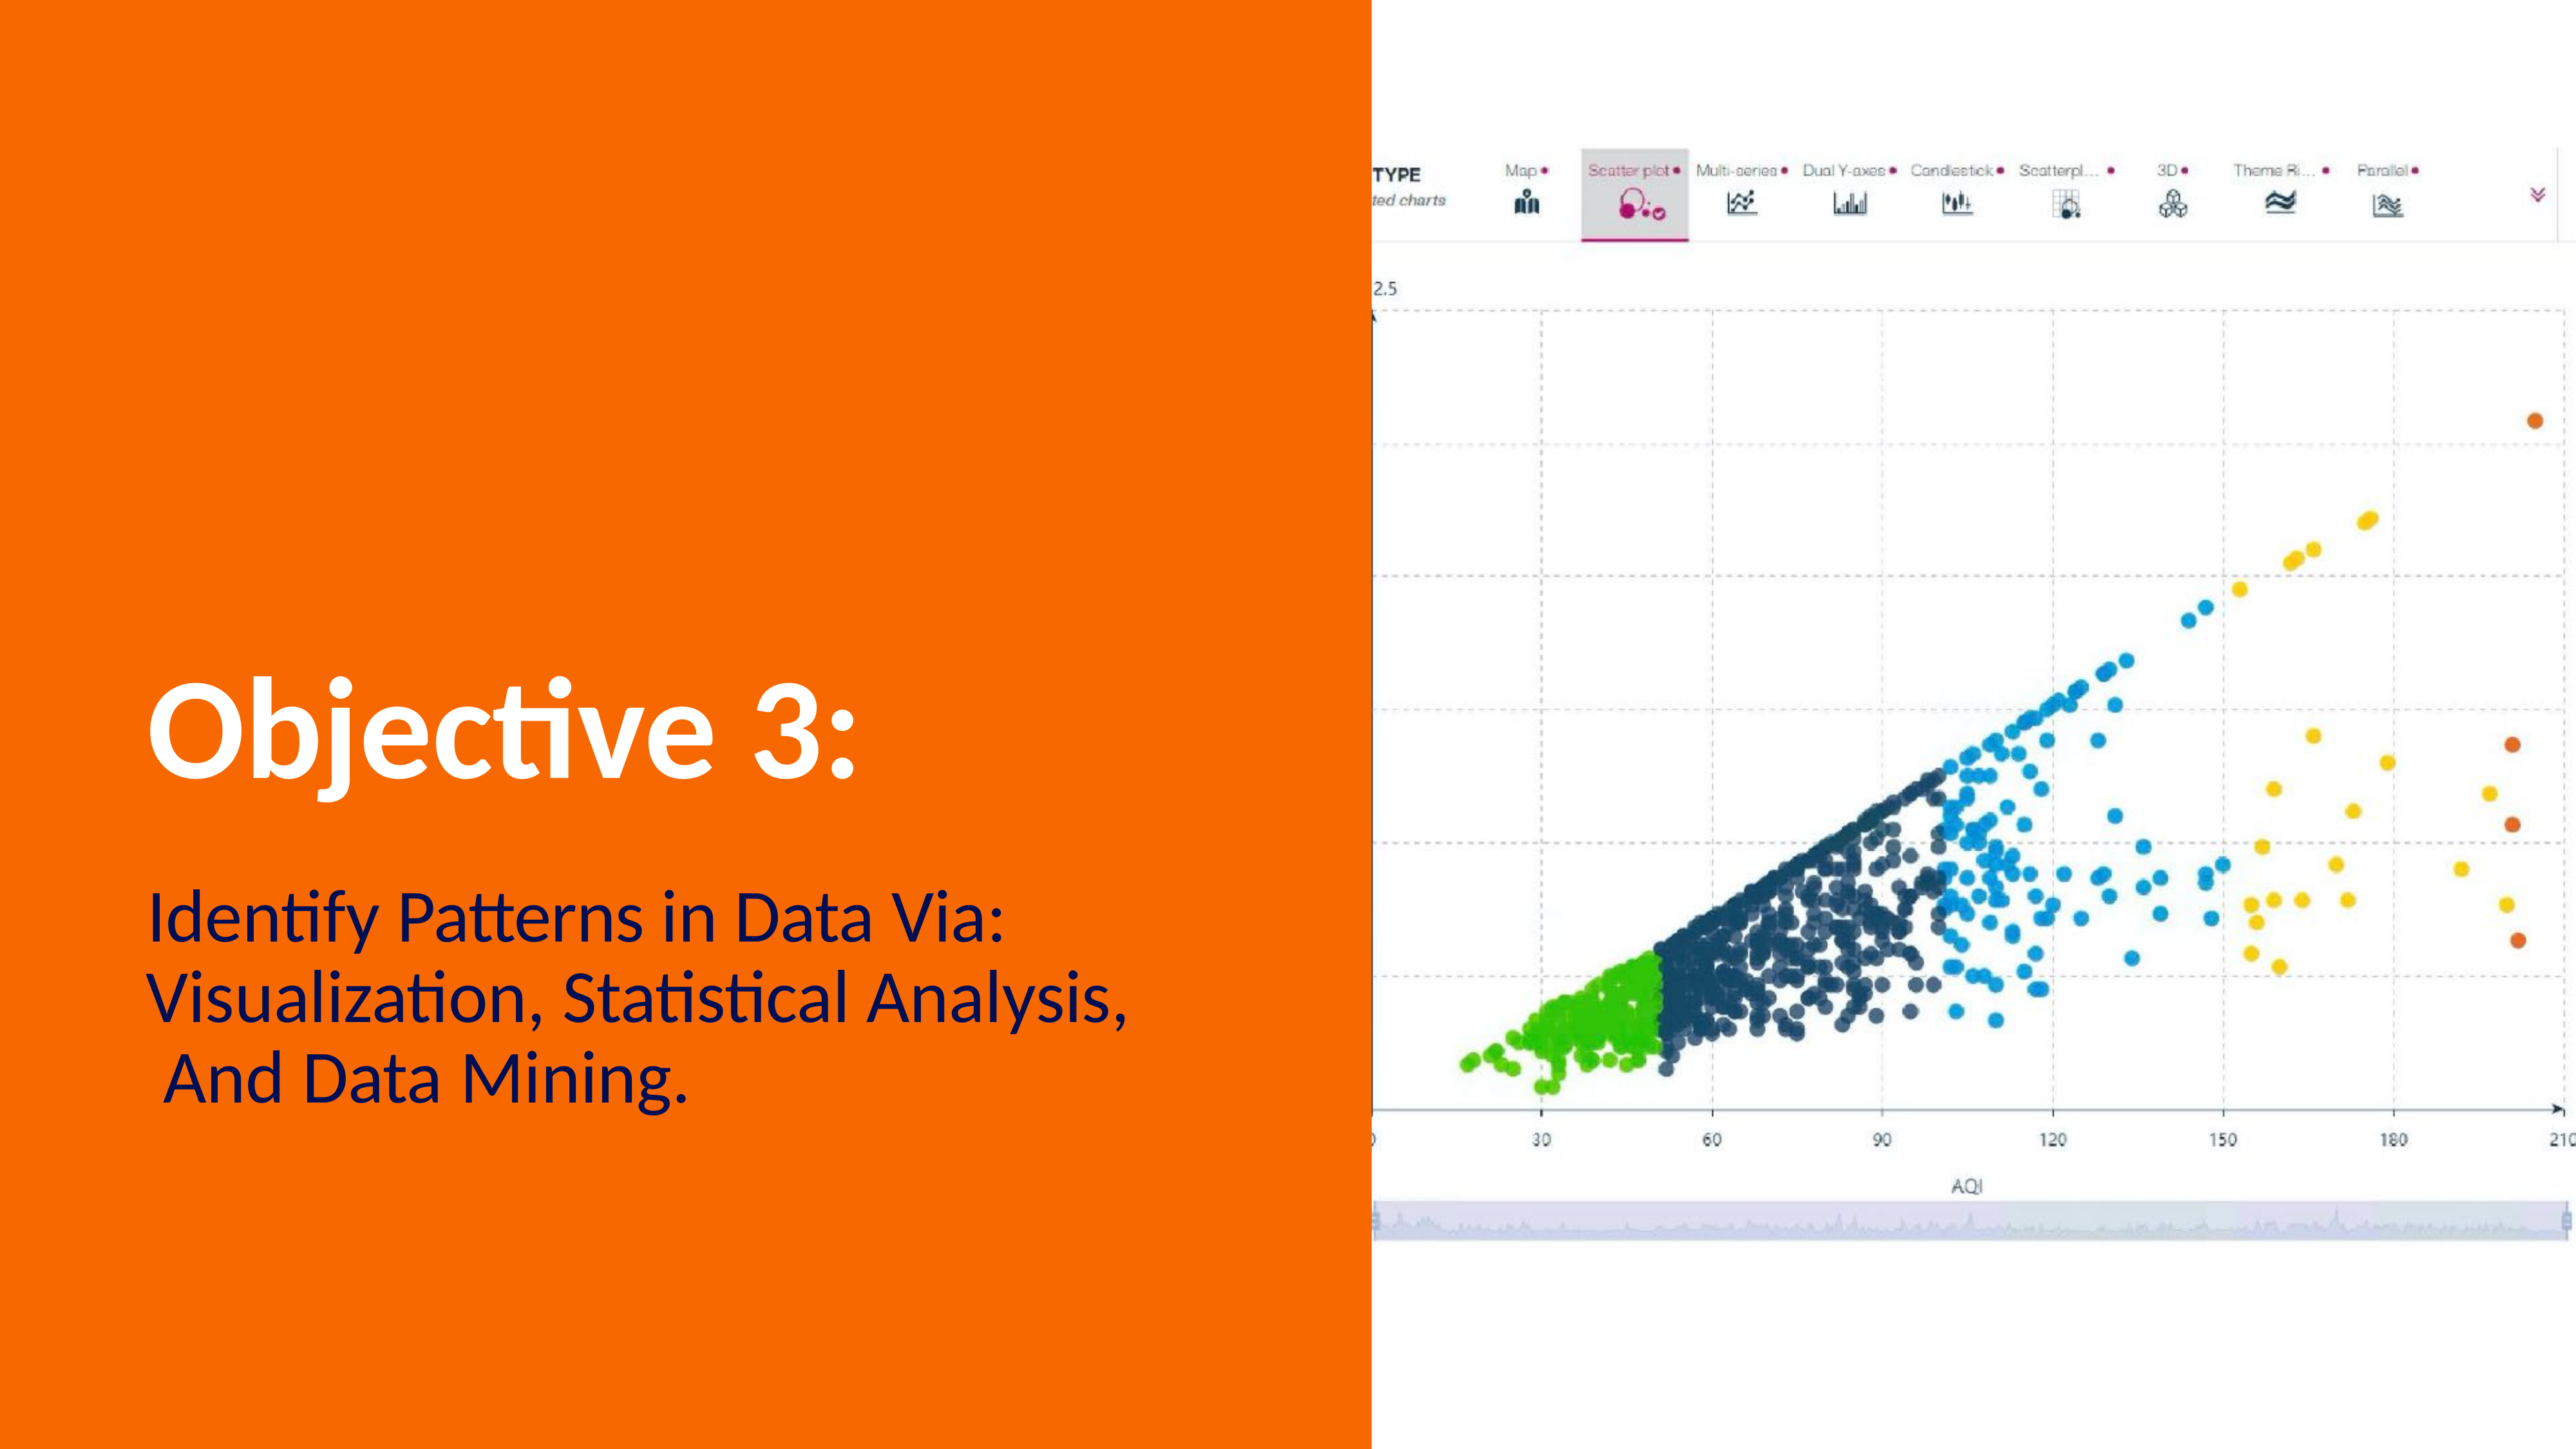

Objective 3:
Identify Patterns in Data Via:  Visualization, Statistical Analysis,  And Data Mining.